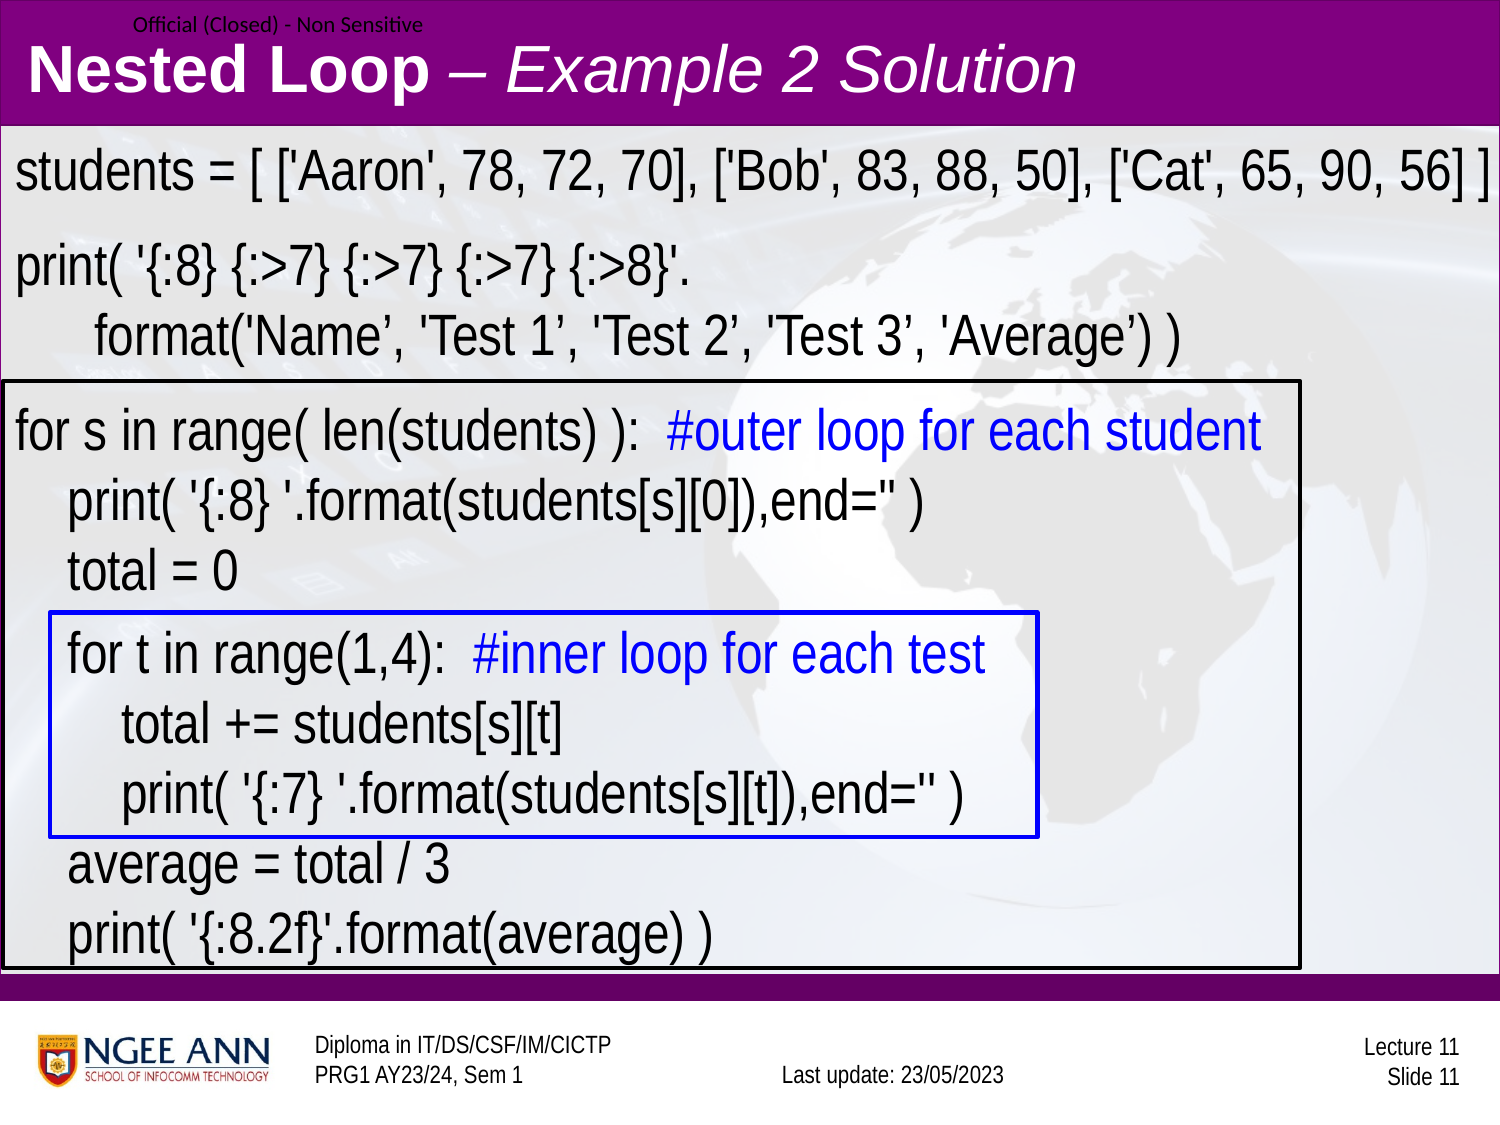

# Nested Loop – Example 2 Solution
students = [ ['Aaron', 78, 72, 70], ['Bob', 83, 88, 50], ['Cat', 65, 90, 56] ]
print( '{:8} {:>7} {:>7} {:>7} {:>8}'.
      format('Name’, 'Test 1’, 'Test 2’, 'Test 3’, 'Average’) )
for s in range( len(students) ):  #outer loop for each student
    print( '{:8} '.format(students[s][0]),end='' )
    total = 0
    for t in range(1,4):  #inner loop for each test
        total += students[s][t]
        print( '{:7} '.format(students[s][t]),end='' )
    average = total / 3
    print( '{:8.2f}'.format(average) )